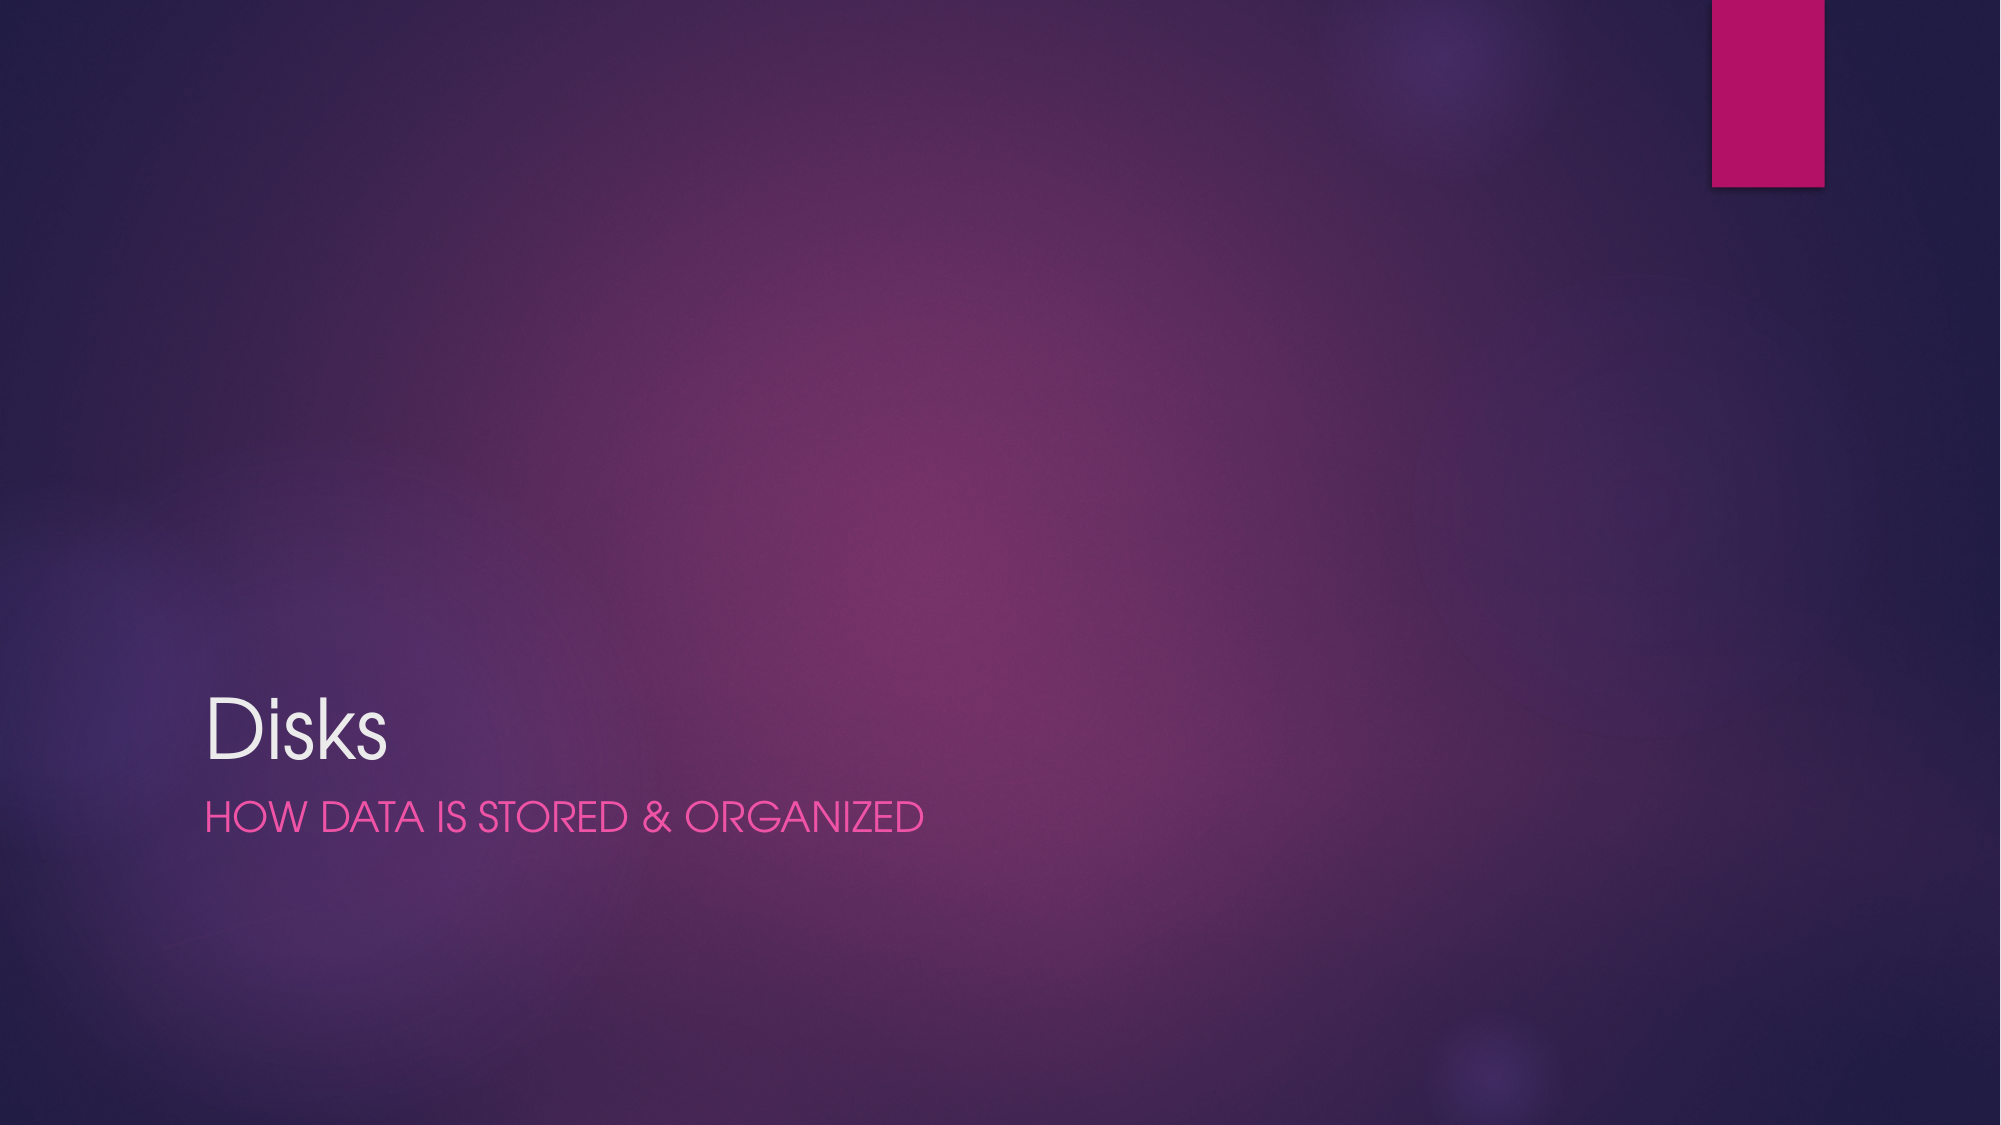

# Disks
How data is stored & Organized